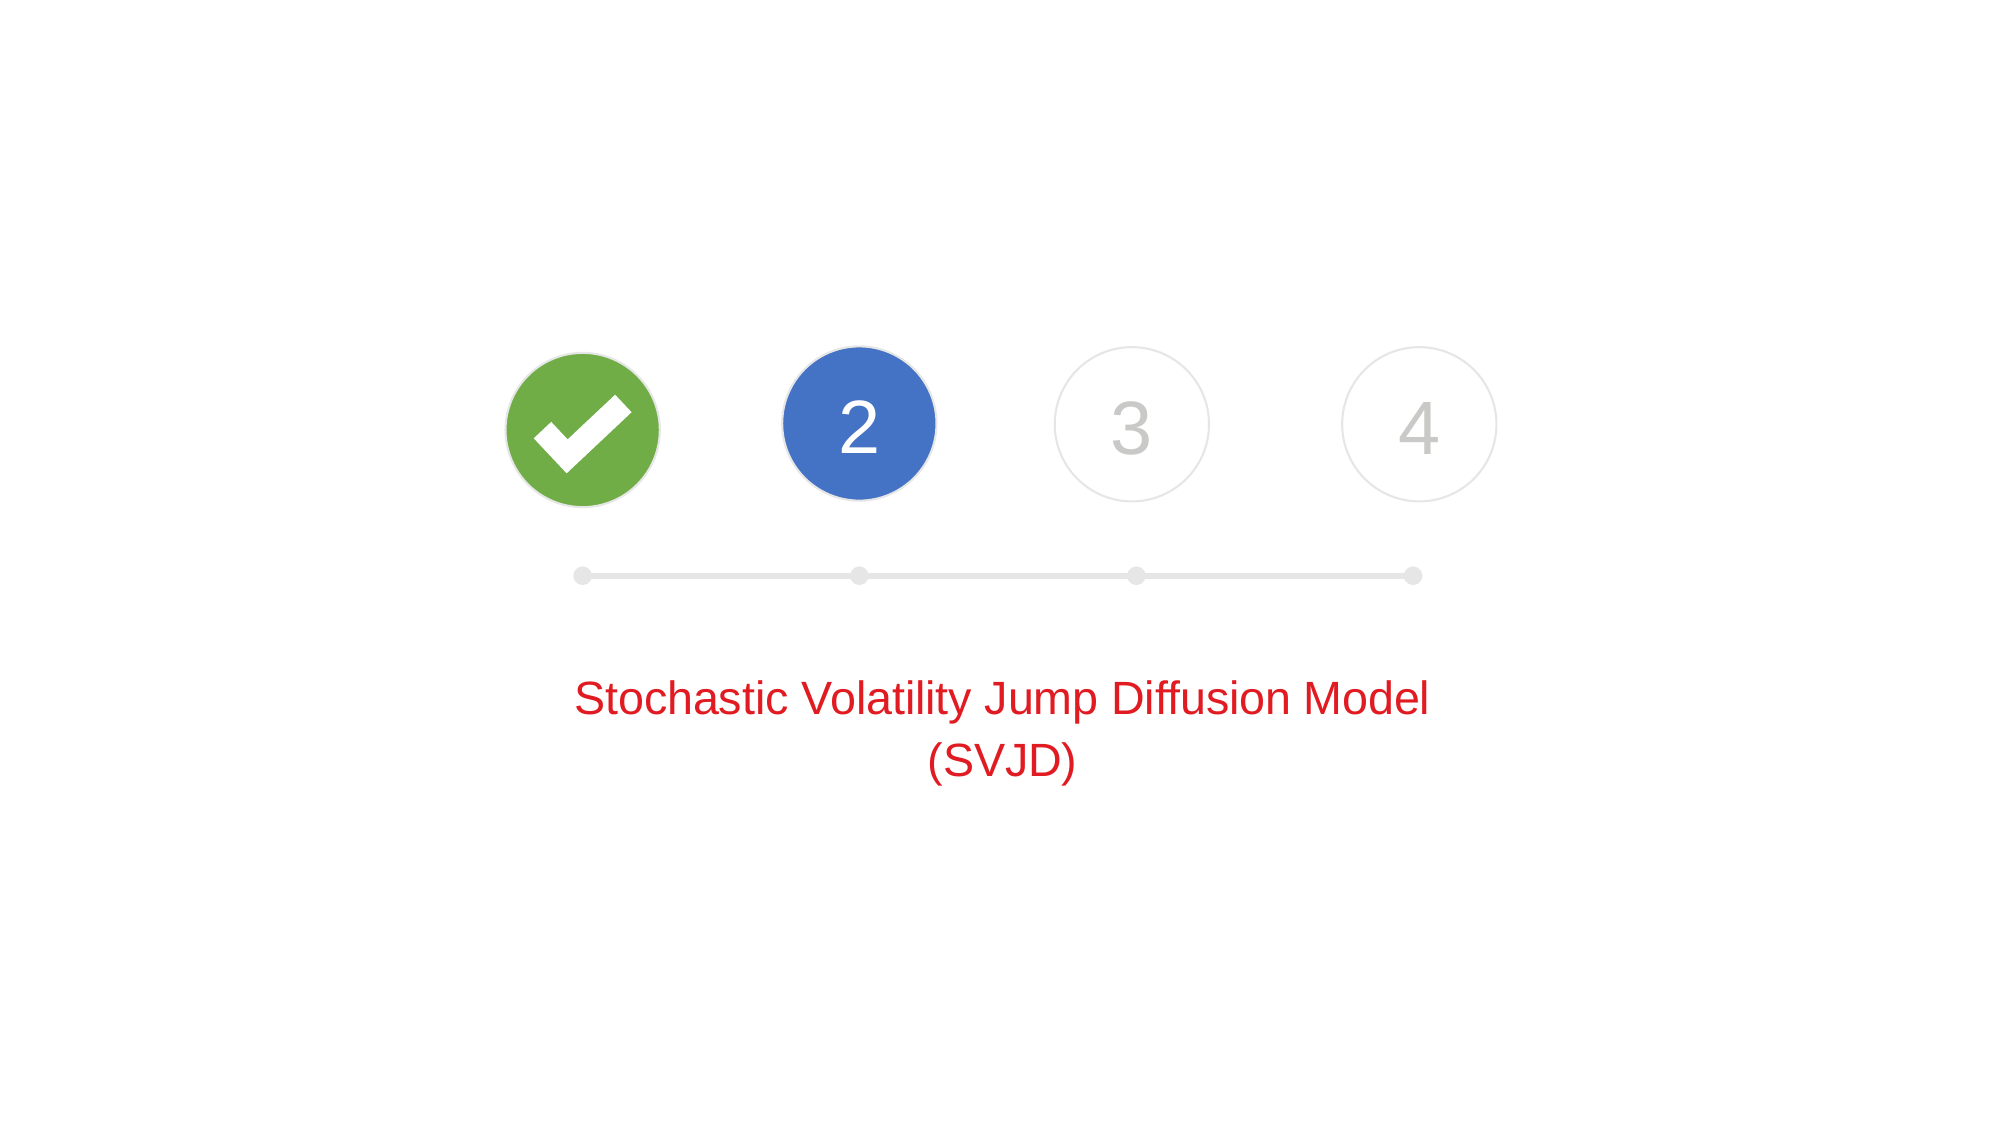

2
3
4

Stochastic Volatility Jump Diffusion Model
(SVJD)